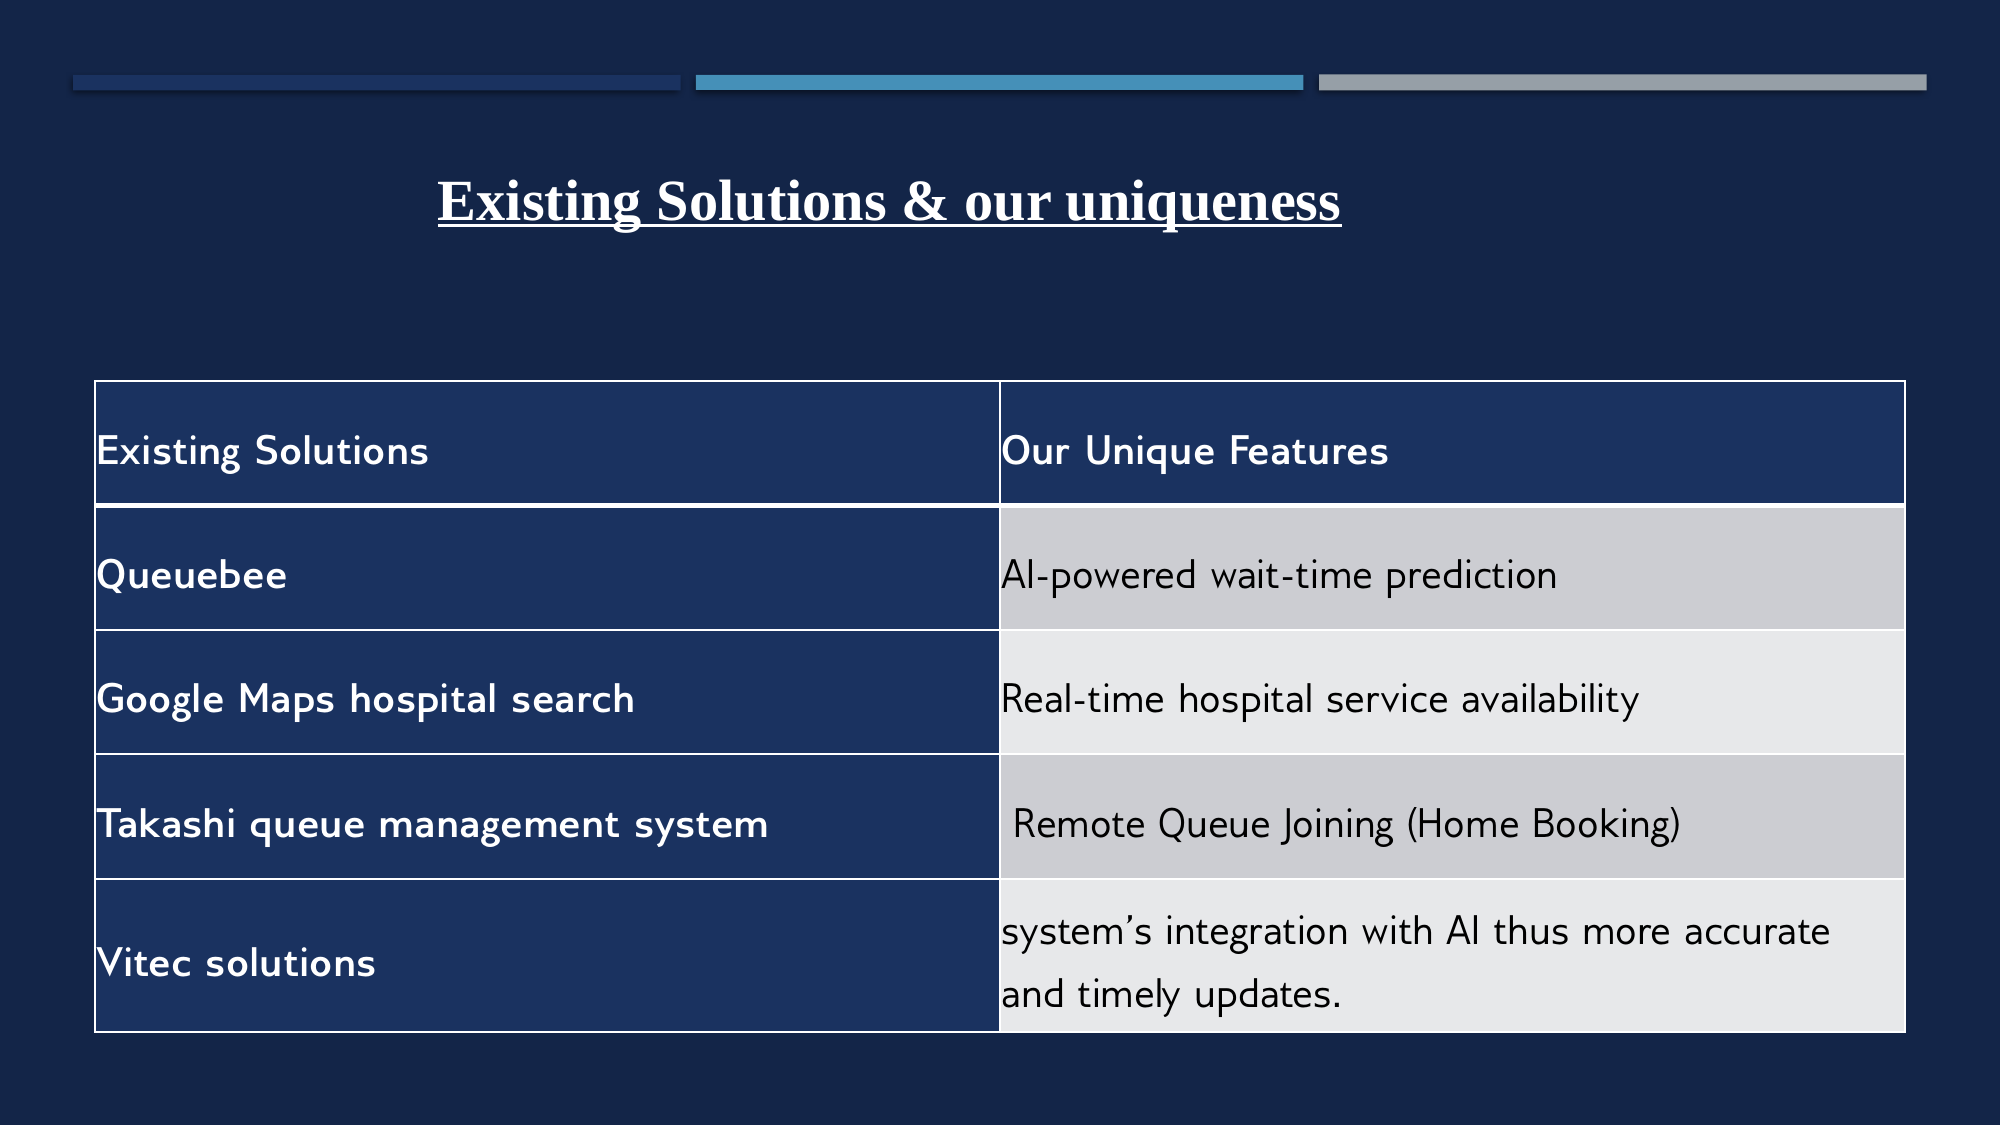

Existing Solutions & our uniqueness

| Existing Solutions | Our Unique Features |
| --- | --- |
| Queuebee | AI-powered wait-time prediction |
| Google Maps hospital search | Real-time hospital service availability |
| Takashi queue management system | Remote Queue Joining (Home Booking) |
| Vitec solutions | system’s integration with AI thus more accurate and timely updates. |